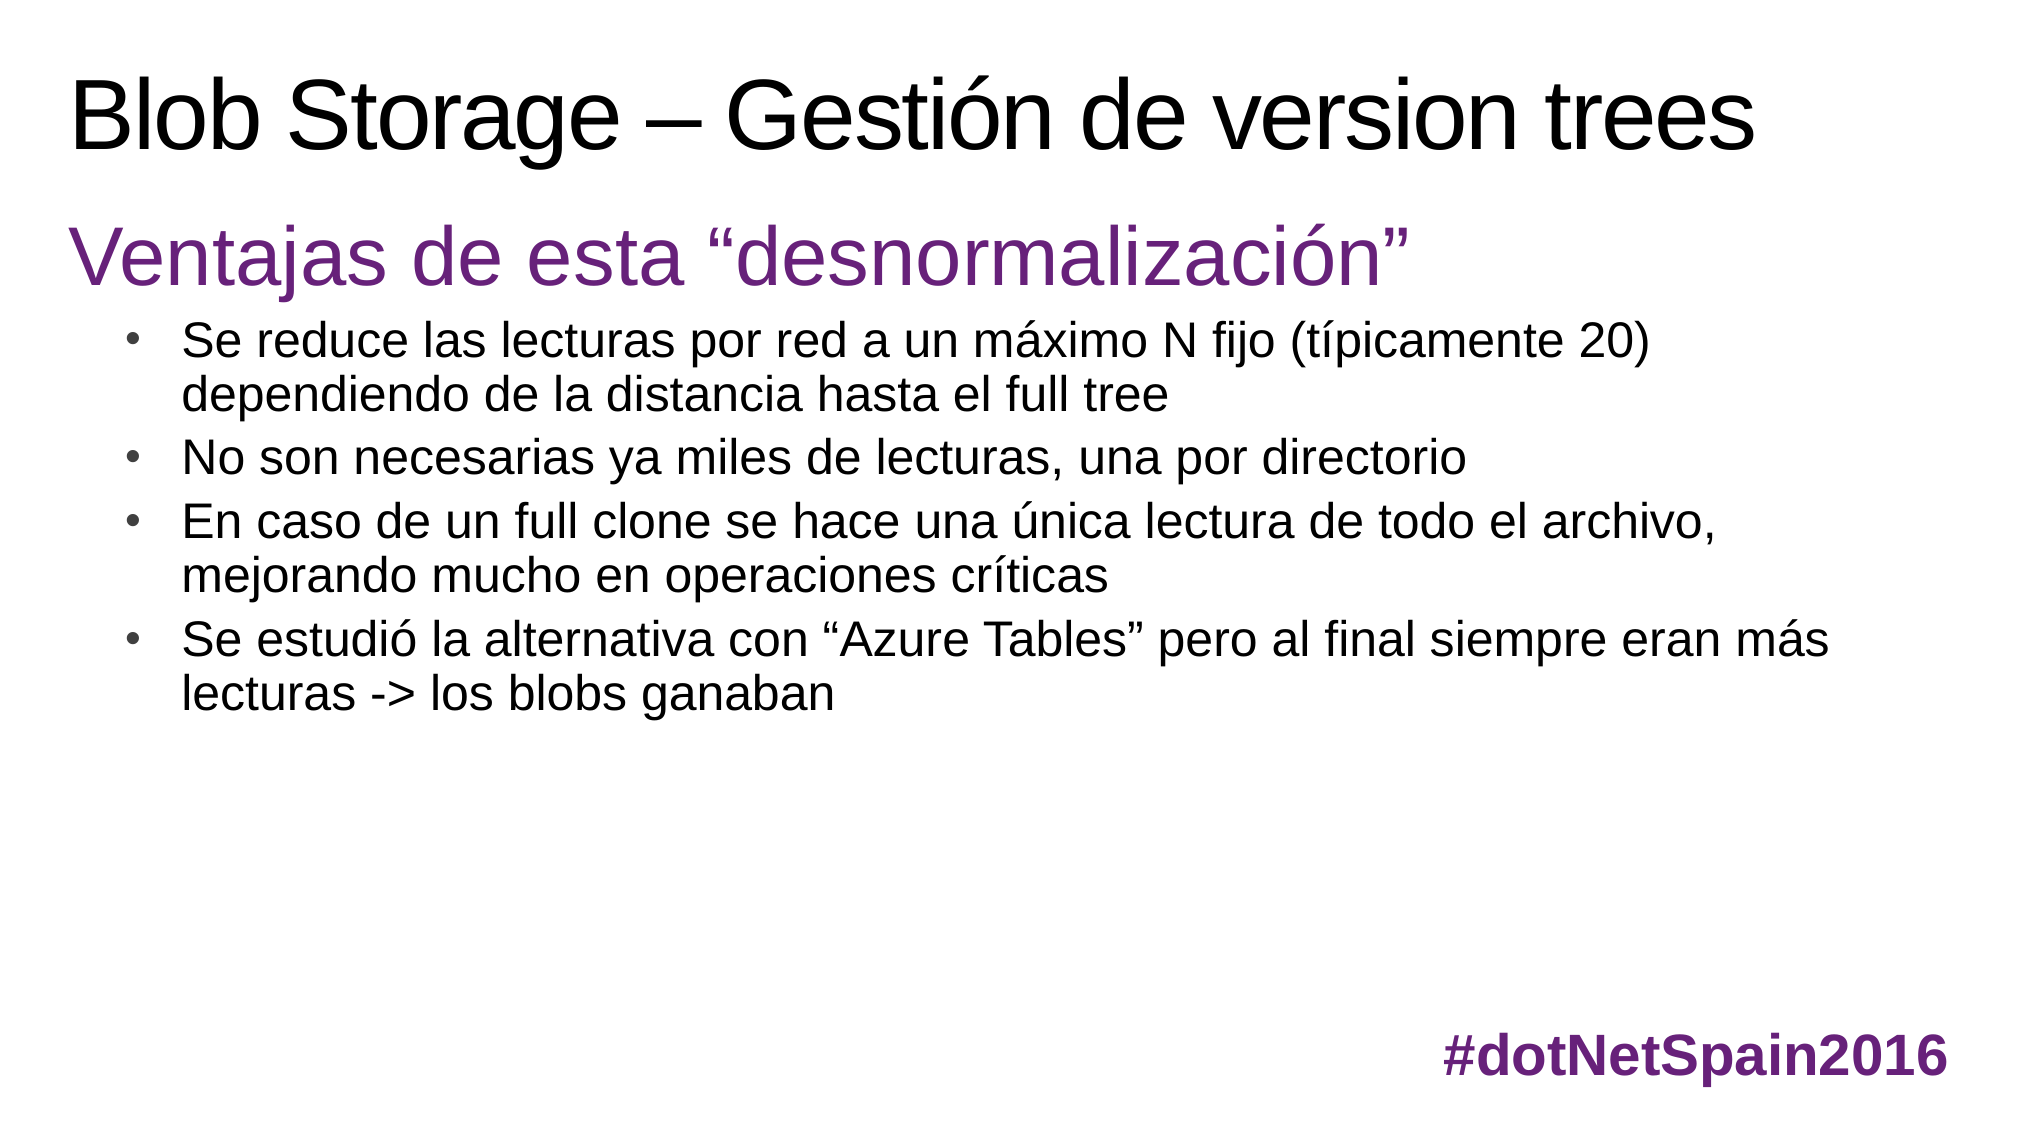

# Blob Storage – Gestión de version trees
Ventajas de esta “desnormalización”
Se reduce las lecturas por red a un máximo N fijo (típicamente 20) dependiendo de la distancia hasta el full tree
No son necesarias ya miles de lecturas, una por directorio
En caso de un full clone se hace una única lectura de todo el archivo, mejorando mucho en operaciones críticas
Se estudió la alternativa con “Azure Tables” pero al final siempre eran más lecturas -> los blobs ganaban